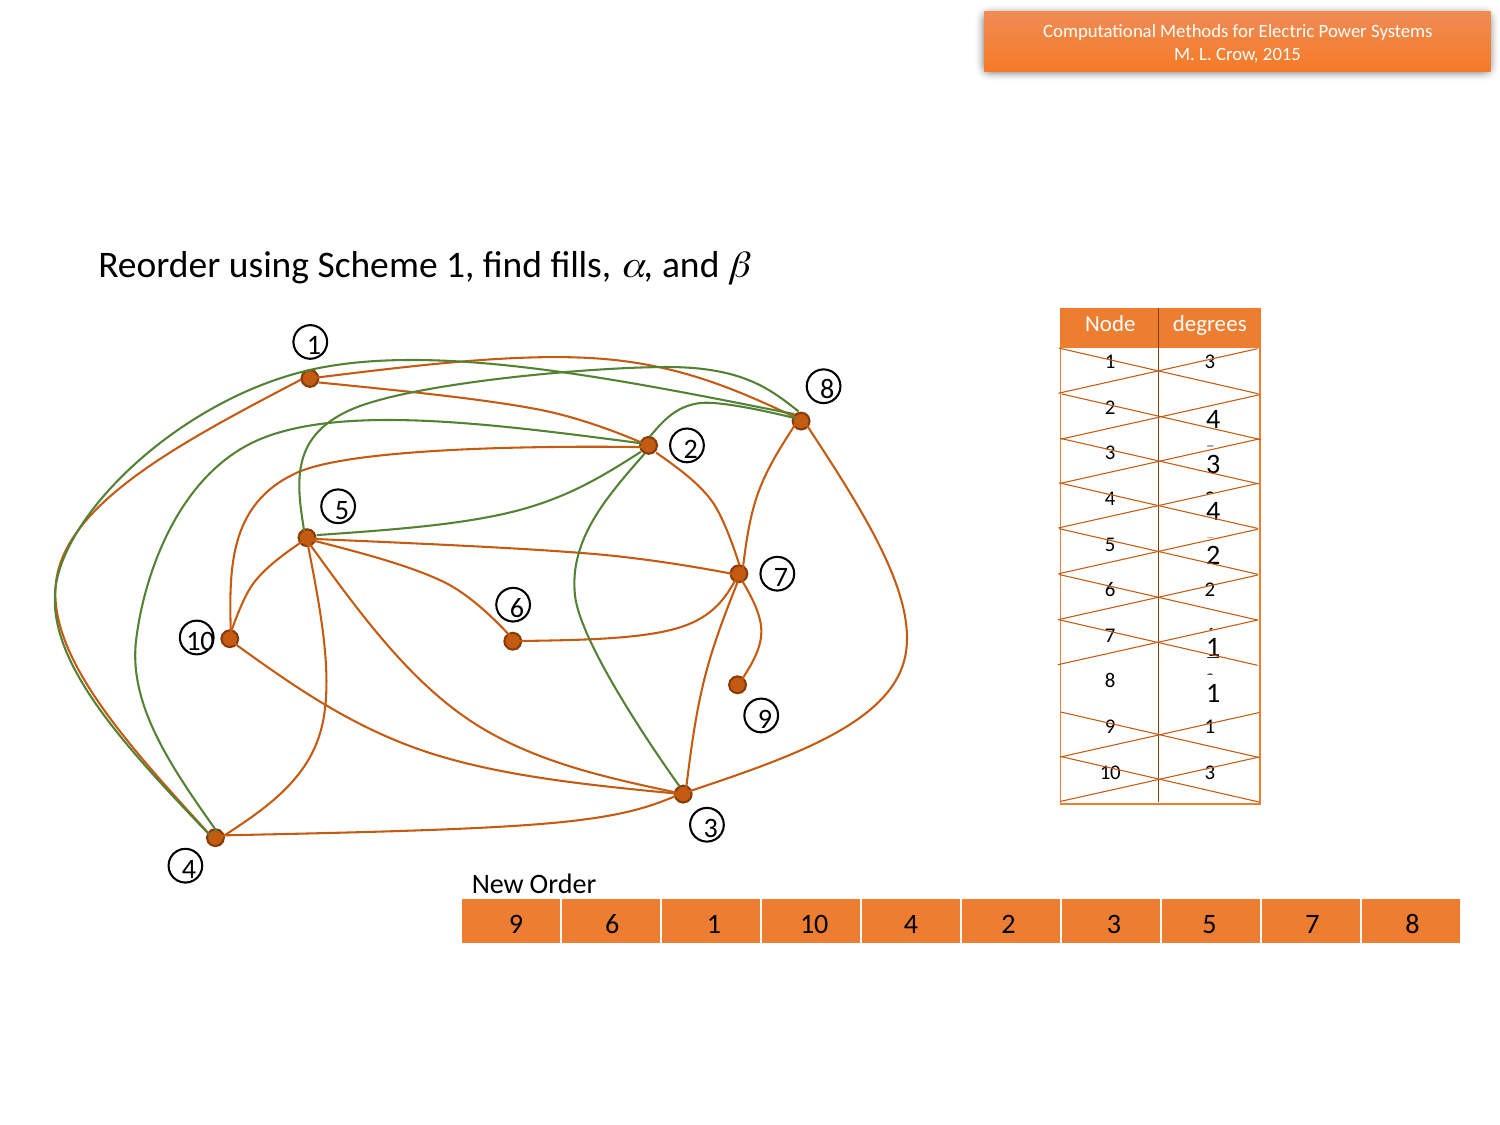

Reorder using Scheme 1, find fills, α, and β
| Node | degrees |
| --- | --- |
| 1 | 3 |
| 2 | 3 |
| 3 | 5 |
| 4 | 3 |
| 5 | 5 |
| 6 | 2 |
| 7 | 6 |
| 8 | 3 |
| 9 | 1 |
| 10 | 3 |
1

8

5

4

4

2

4

3

5

4

4

2

7

6

10

1

4

2

5

3

4

1

3

2

9

3

4

New Order
|  |  |  |  |  |  |  |  |  |  |
| --- | --- | --- | --- | --- | --- | --- | --- | --- | --- |
9
6
1
10
4
2
3
5
7
8